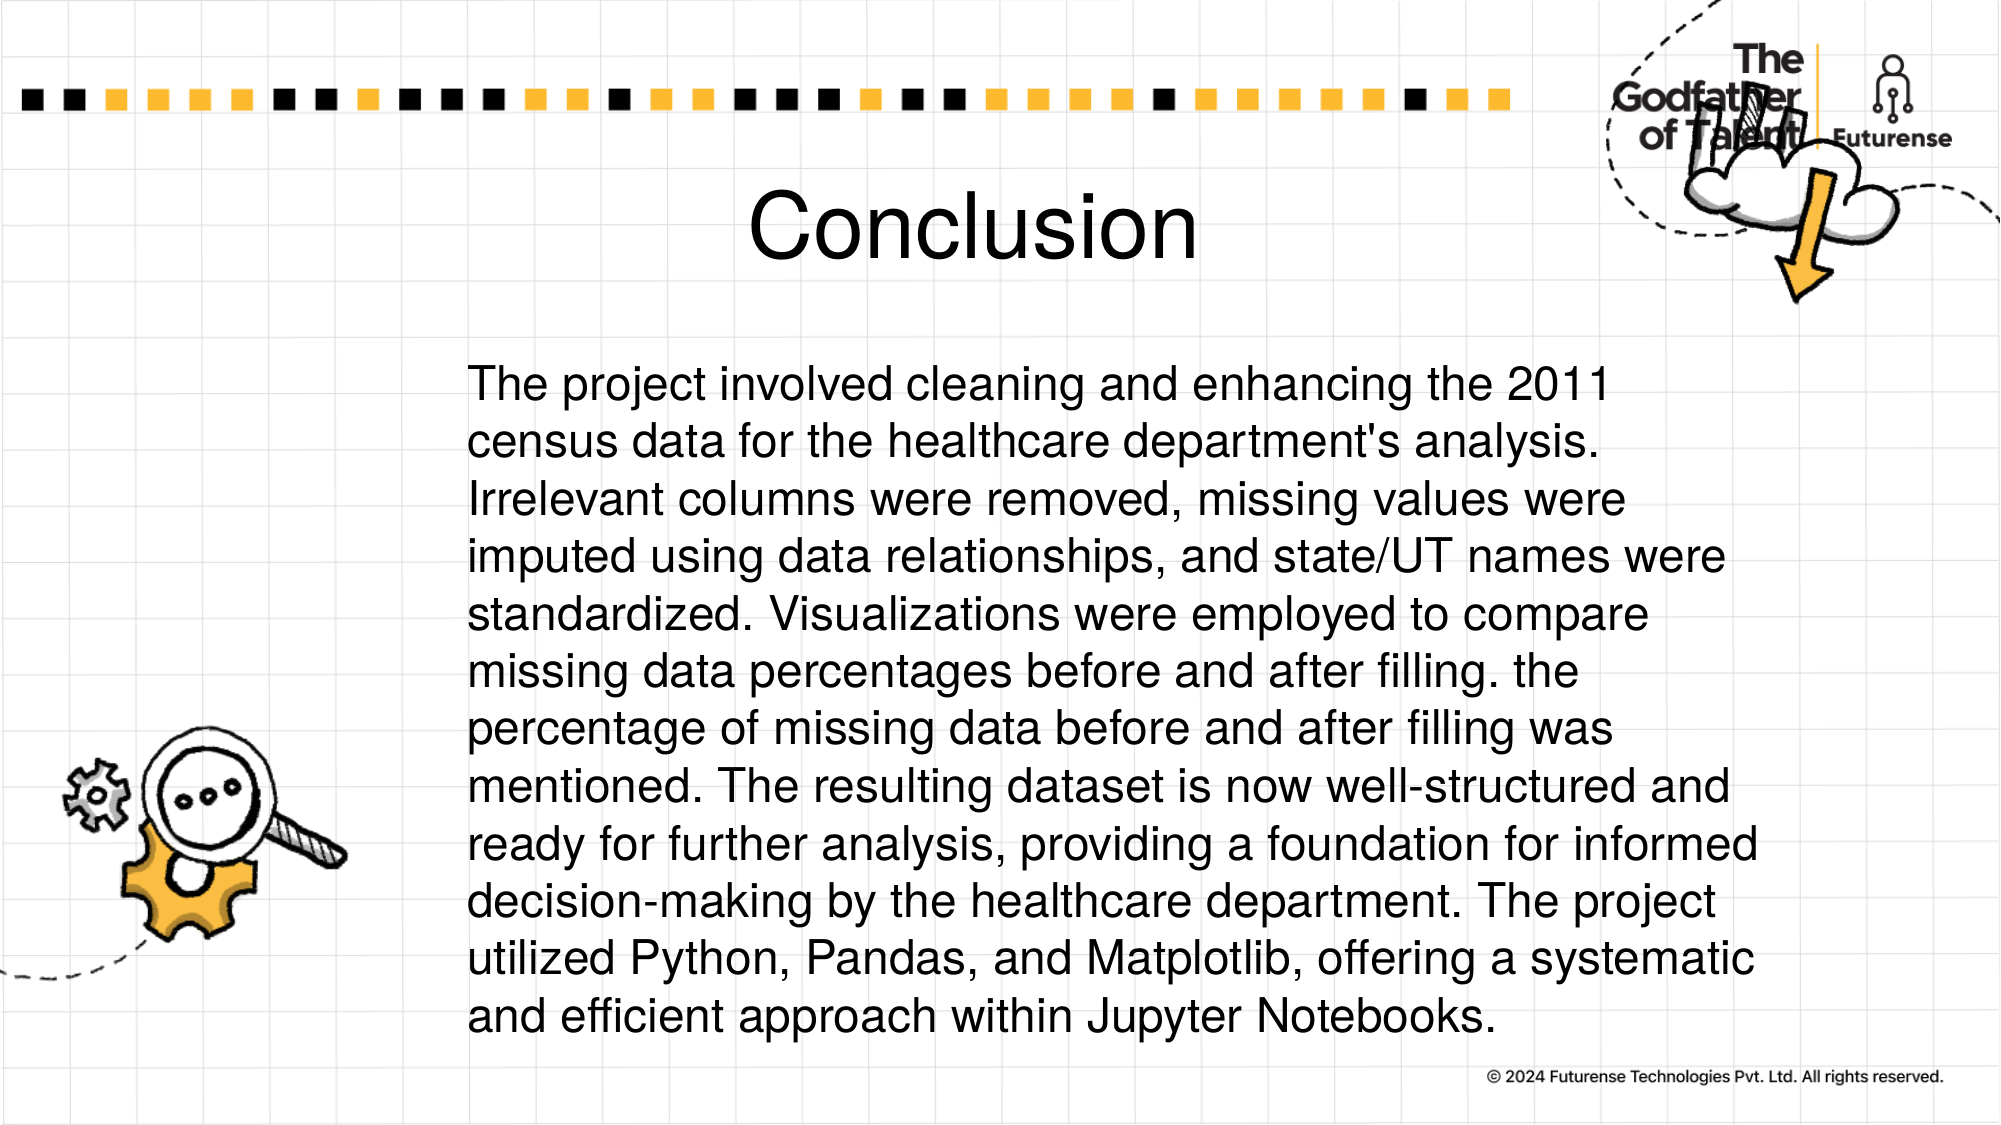

# Conclusion
The project involved cleaning and enhancing the 2011 census data for the healthcare department's analysis. Irrelevant columns were removed, missing values were imputed using data relationships, and state/UT names were standardized. Visualizations were employed to compare missing data percentages before and after filling. the percentage of missing data before and after filling was mentioned. The resulting dataset is now well-structured and ready for further analysis, providing a foundation for informed decision-making by the healthcare department. The project utilized Python, Pandas, and Matplotlib, offering a systematic and efficient approach within Jupyter Notebooks.